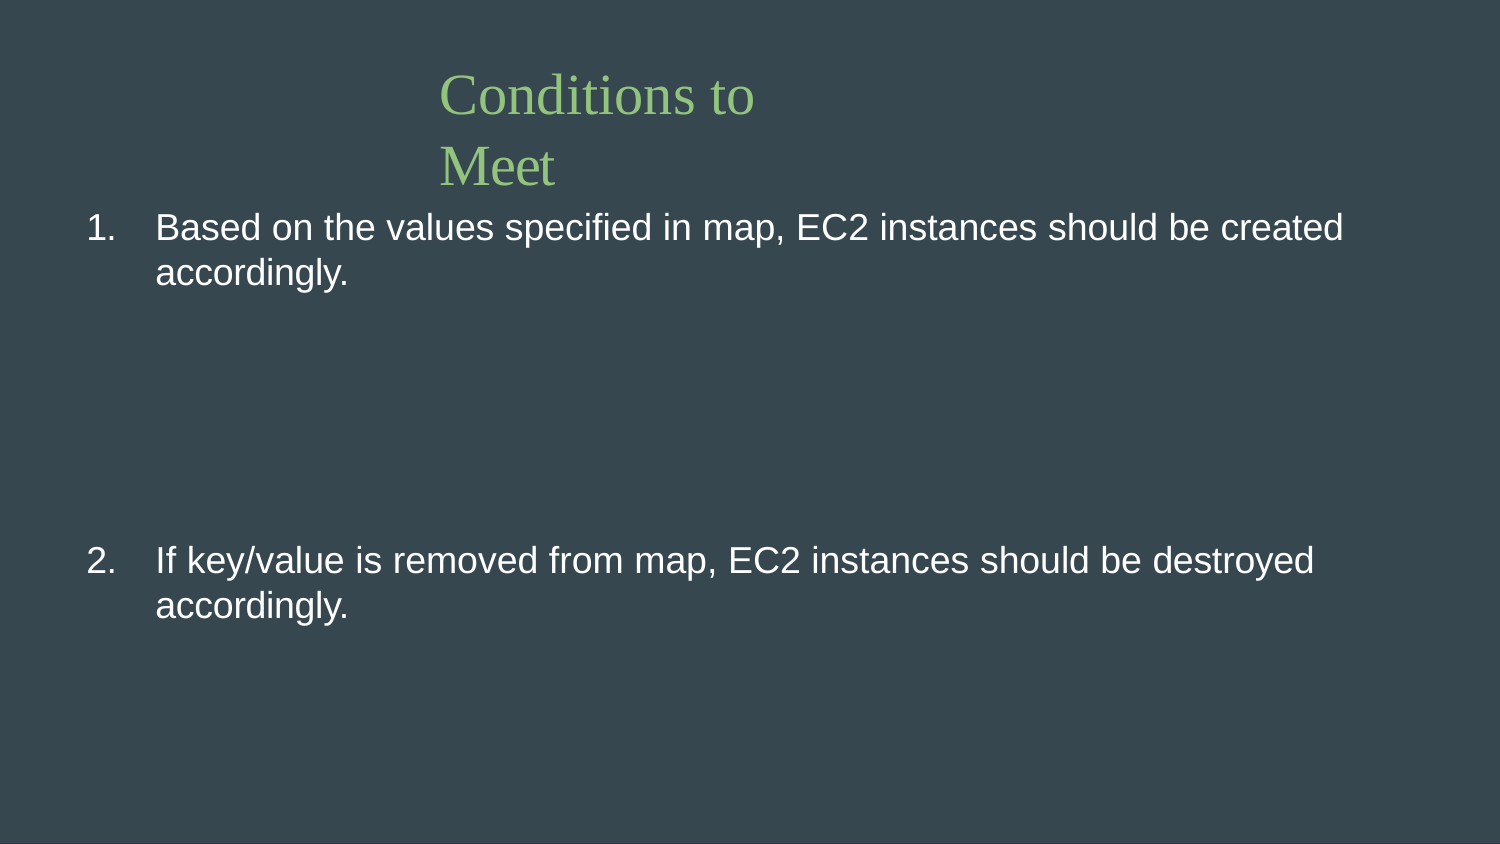

# Conditions to Meet
1.	Based on the values specified in map, EC2 instances should be created accordingly.
2.	If key/value is removed from map, EC2 instances should be destroyed accordingly.